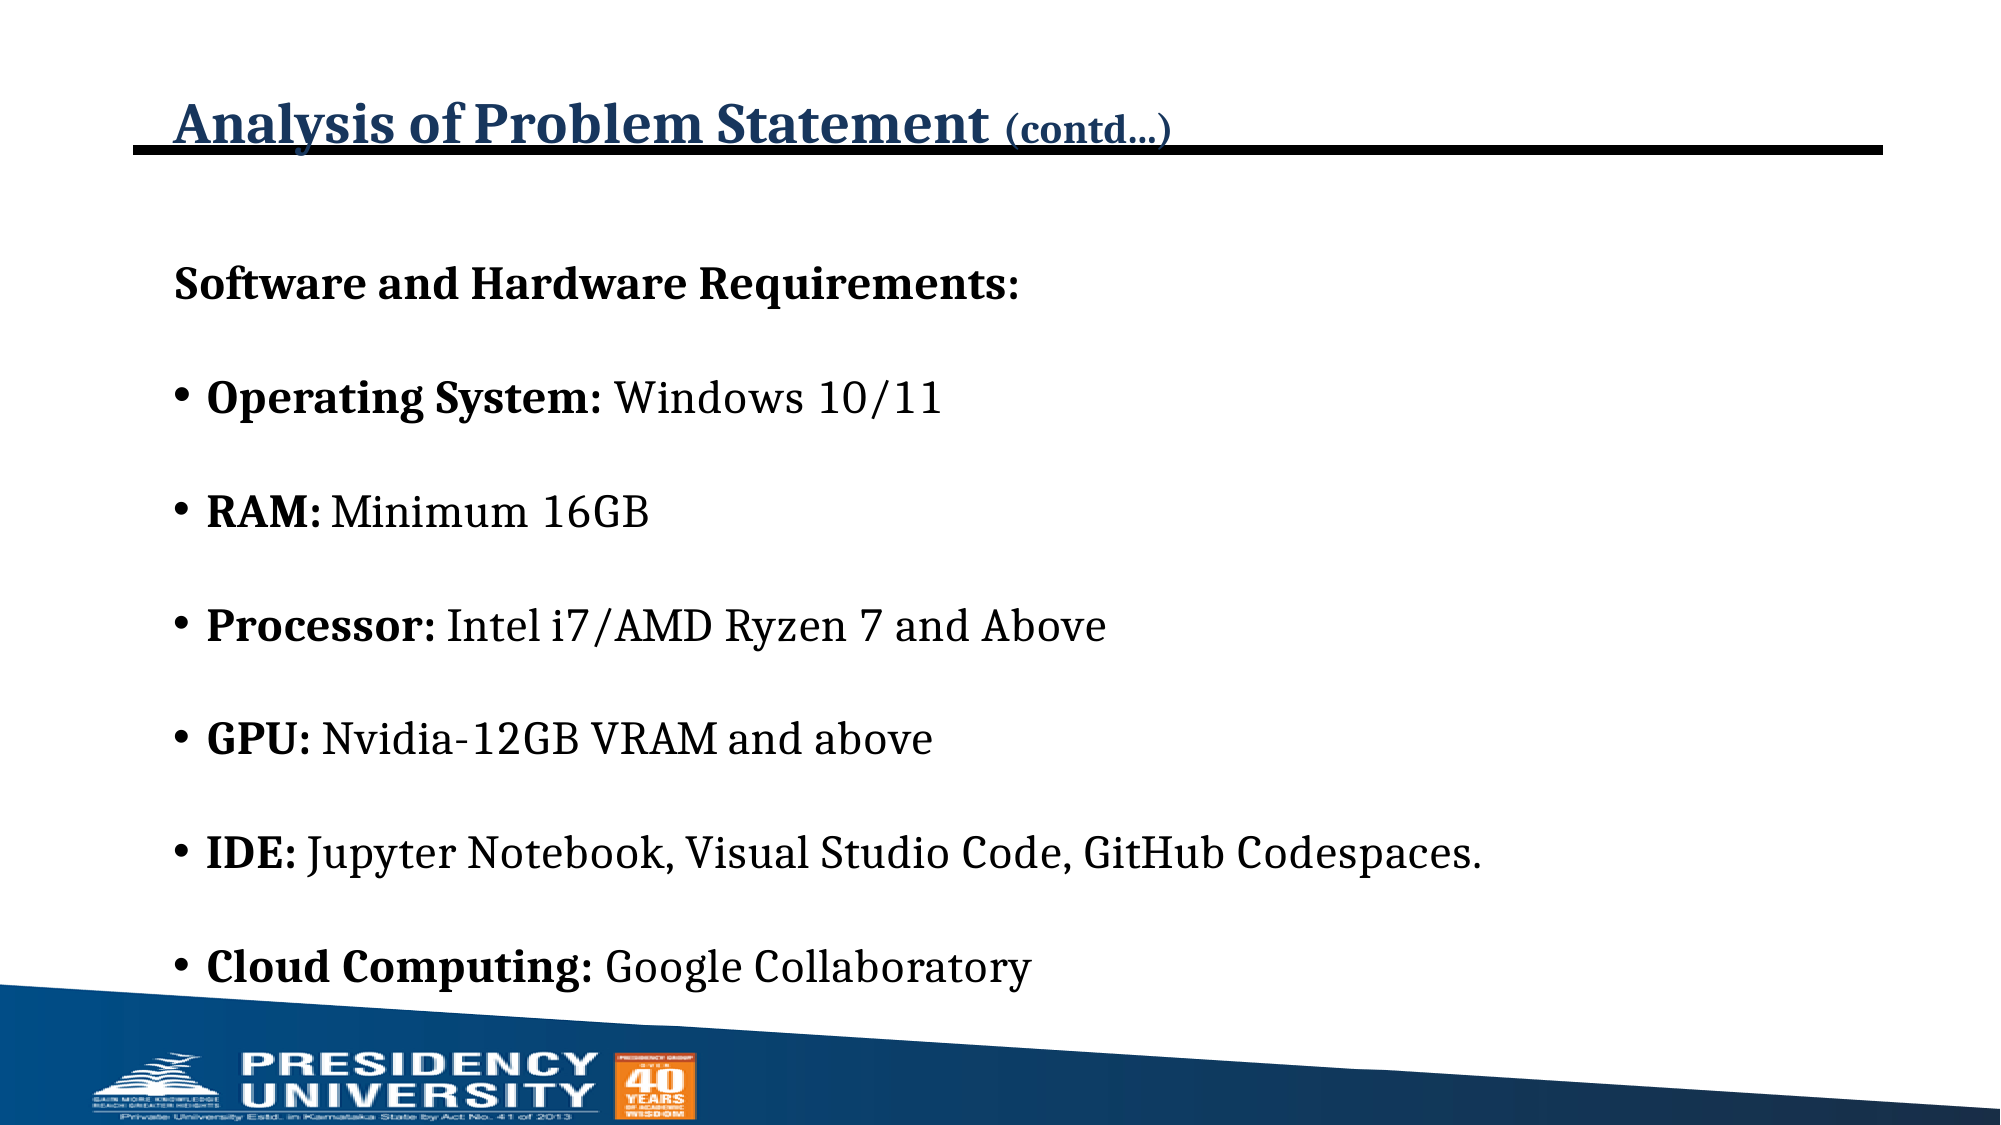

# Analysis of Problem Statement (contd...)
Software and Hardware Requirements:
Operating System: Windows 10/11
RAM: Minimum 16GB
Processor: Intel i7/AMD Ryzen 7 and Above
GPU: Nvidia-12GB VRAM and above
IDE: Jupyter Notebook, Visual Studio Code, GitHub Codespaces.
Cloud Computing: Google Collaboratory